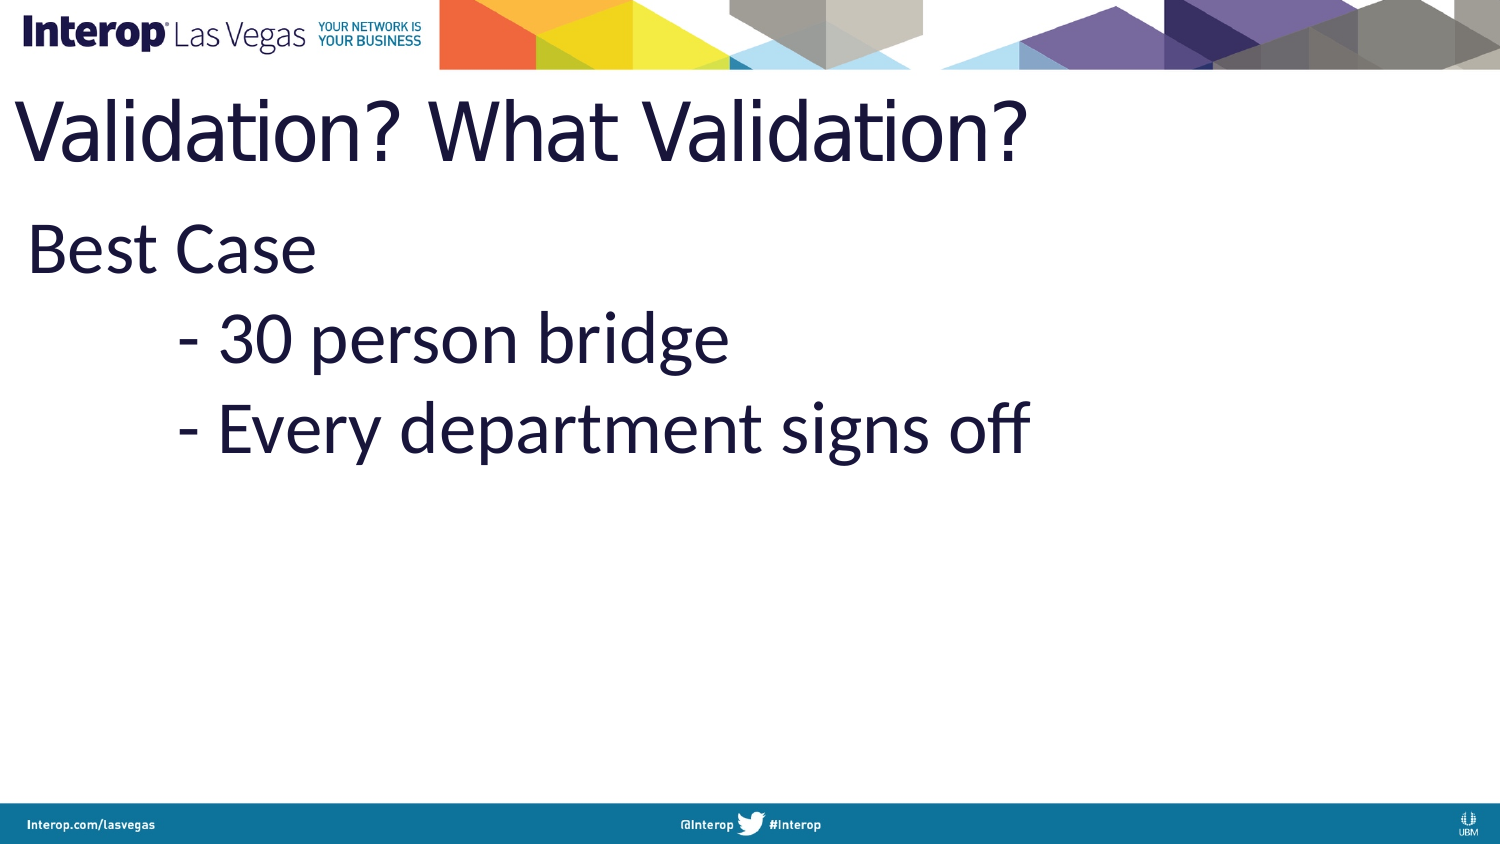

# Validation? What Validation?
Best Case
	- 30 person bridge
	- Every department signs off